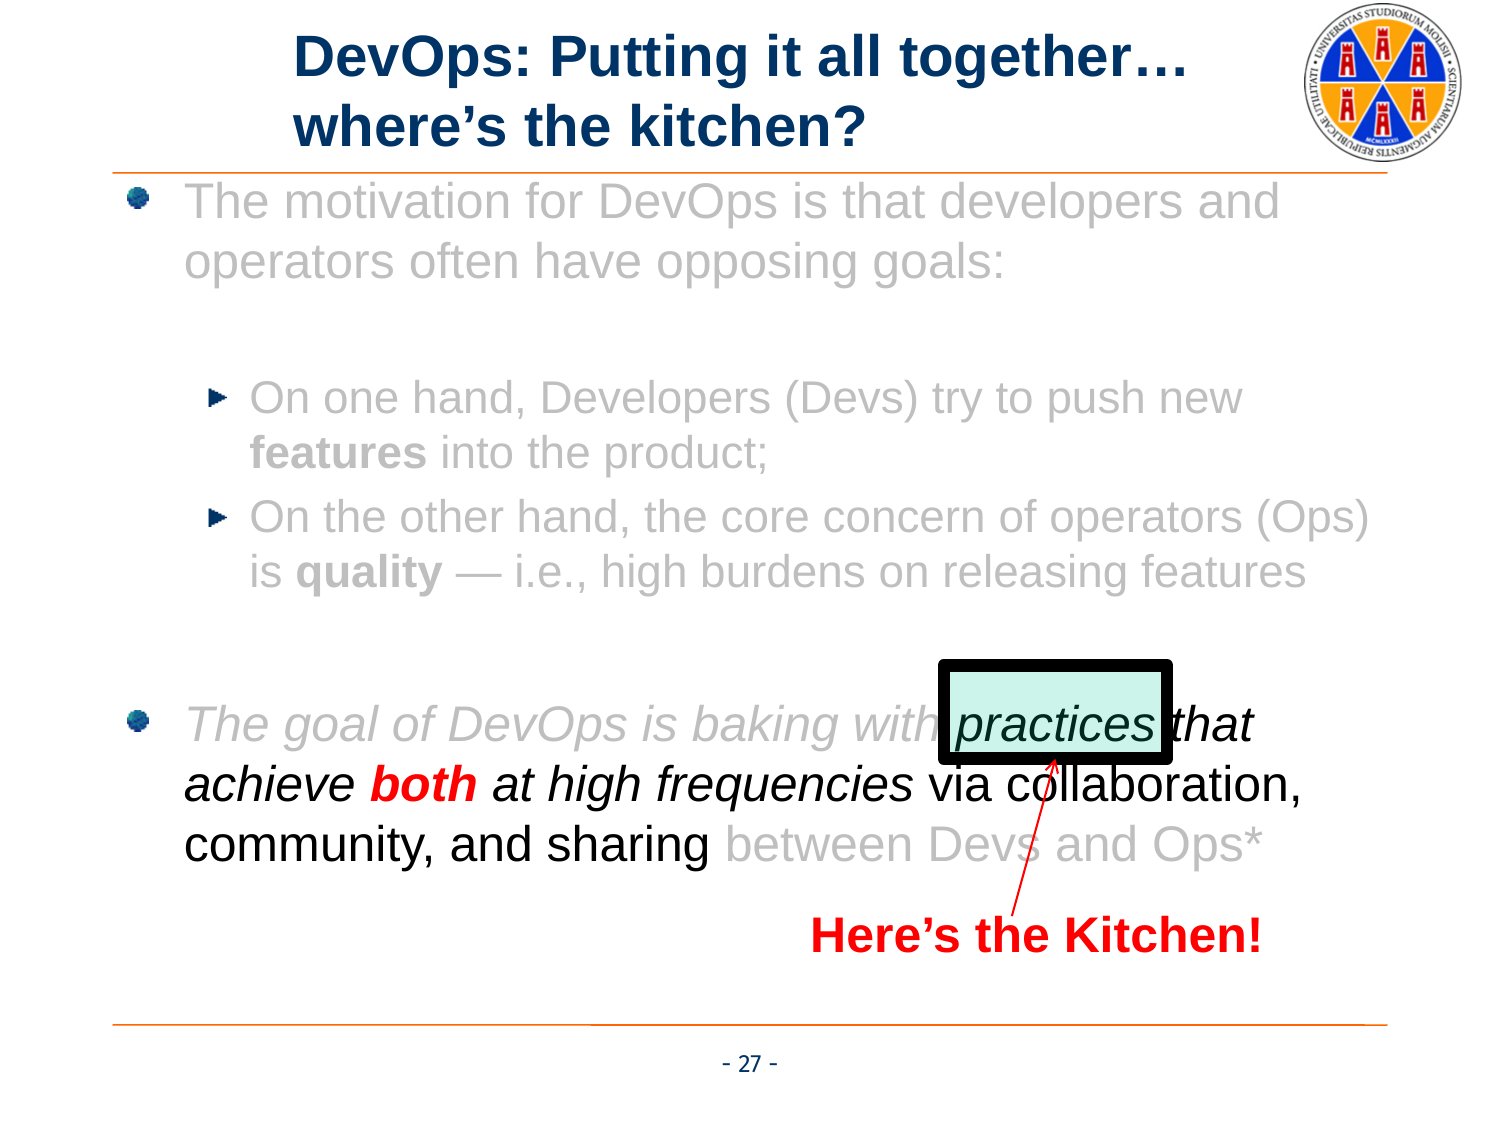

# DevOps: Putting it all together… where’s the kitchen?
The motivation for DevOps is that developers and operators often have opposing goals:

On one hand, Developers (Devs) try to push new features into the product;
On the other hand, the core concern of operators (Ops) is quality — i.e., high burdens on releasing features

The goal of DevOps is baking with practices that achieve both at high frequencies via collaboration,  community, and sharing between Devs and Ops*

Here’s the Kitchen!
- 27 -